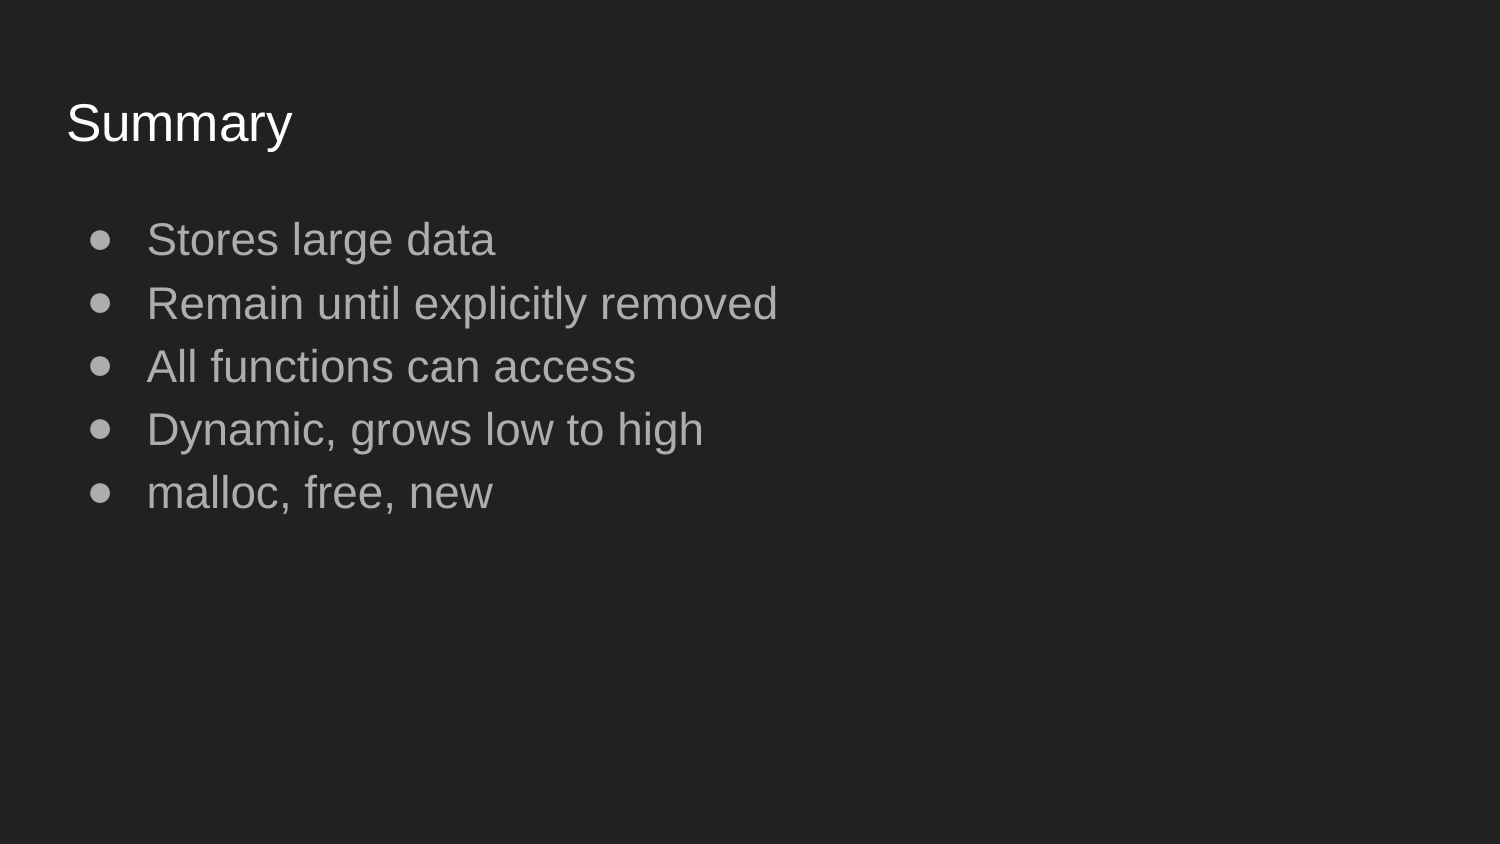

# Summary
Stores large data
Remain until explicitly removed
All functions can access
Dynamic, grows low to high
malloc, free, new